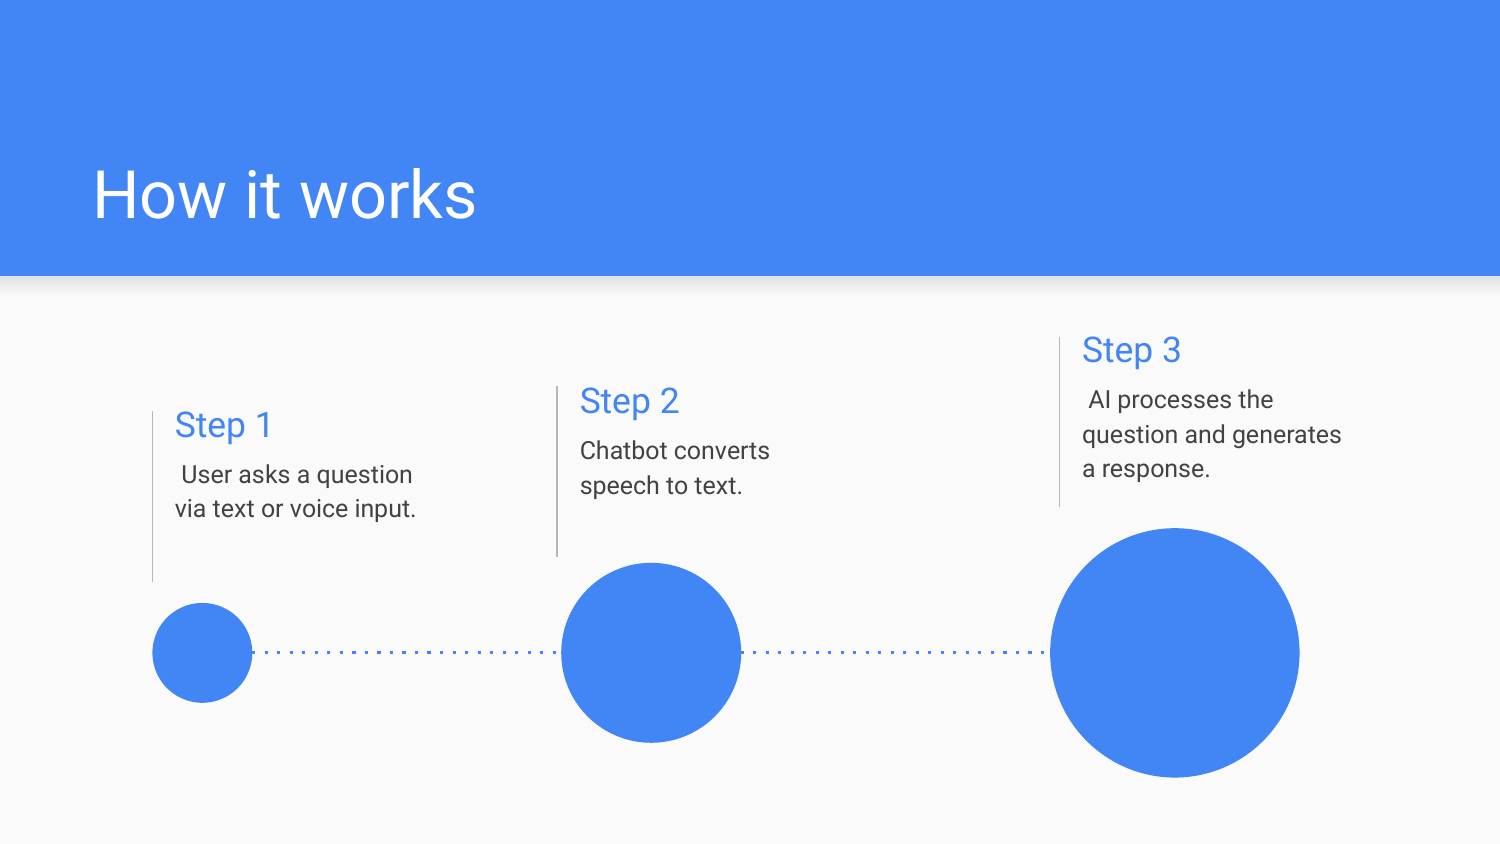

# How it works
Step 3
 AI processes the question and generates a response.
Step 2
Step 1
Chatbot converts speech to text.
 User asks a question via text or voice input.